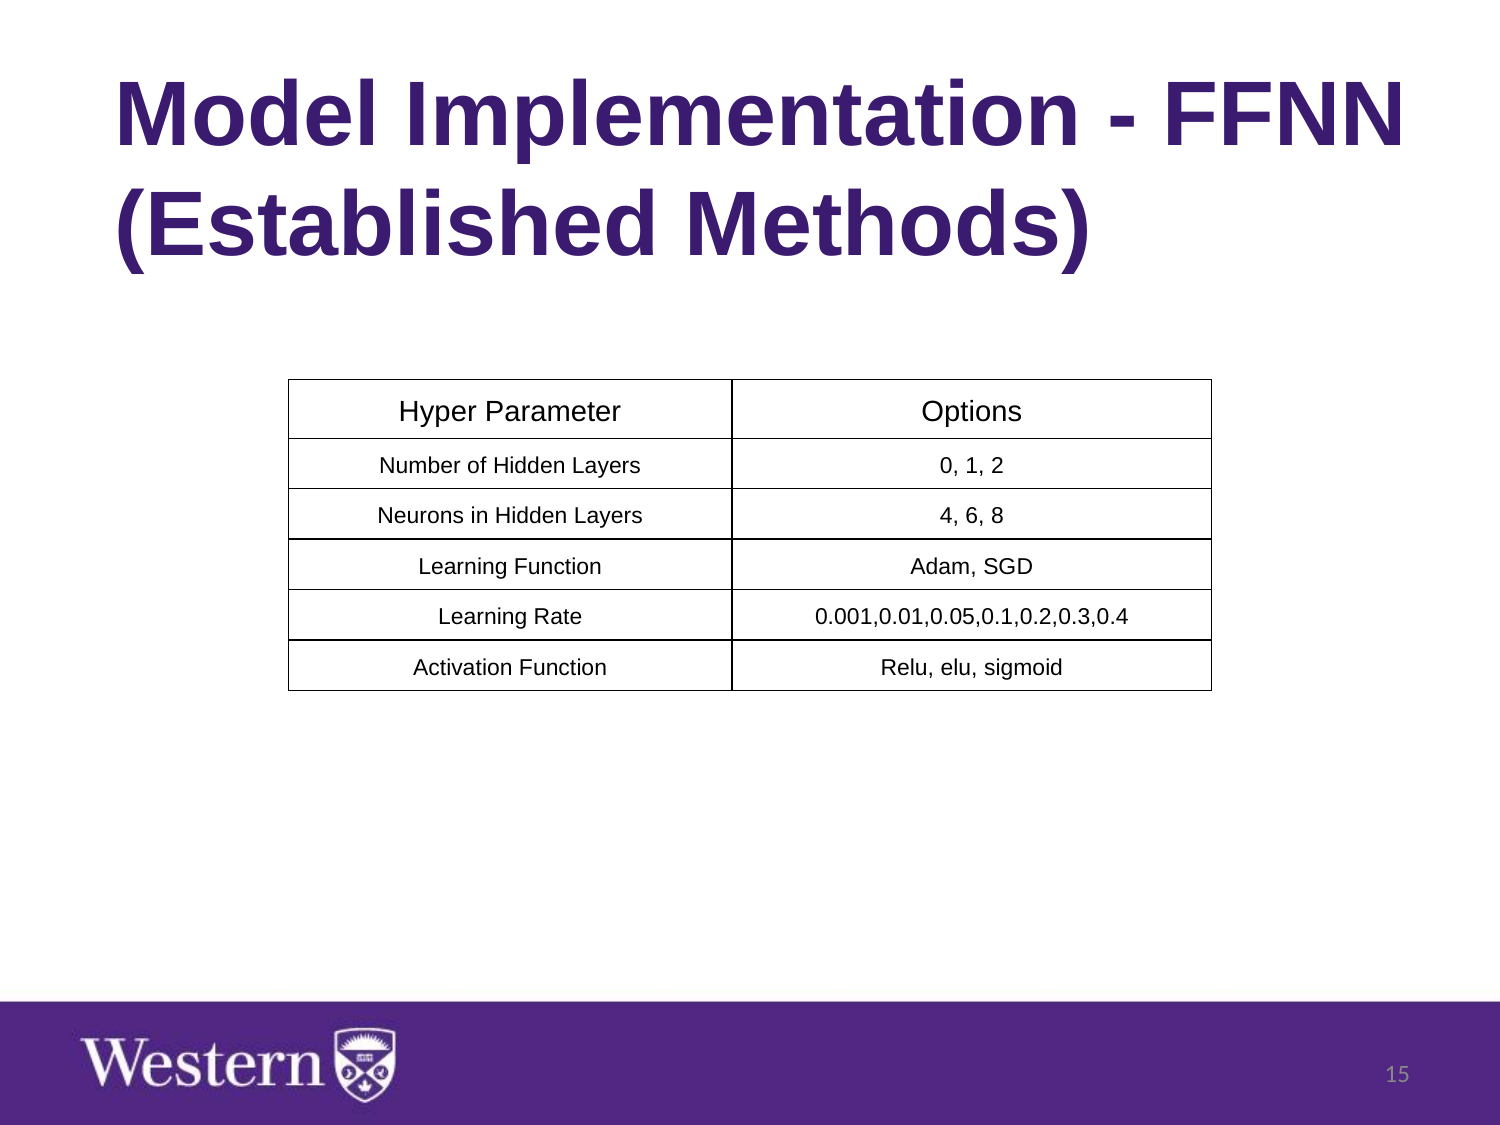

# Model Implementation - FFNN (Established Methods)
| Hyper Parameter | Options |
| --- | --- |
| Number of Hidden Layers | 0, 1, 2 |
| Neurons in Hidden Layers | 4, 6, 8 |
| Learning Function | Adam, SGD |
| Learning Rate | 0.001,0.01,0.05,0.1,0.2,0.3,0.4 |
| Activation Function | Relu, elu, sigmoid |
15